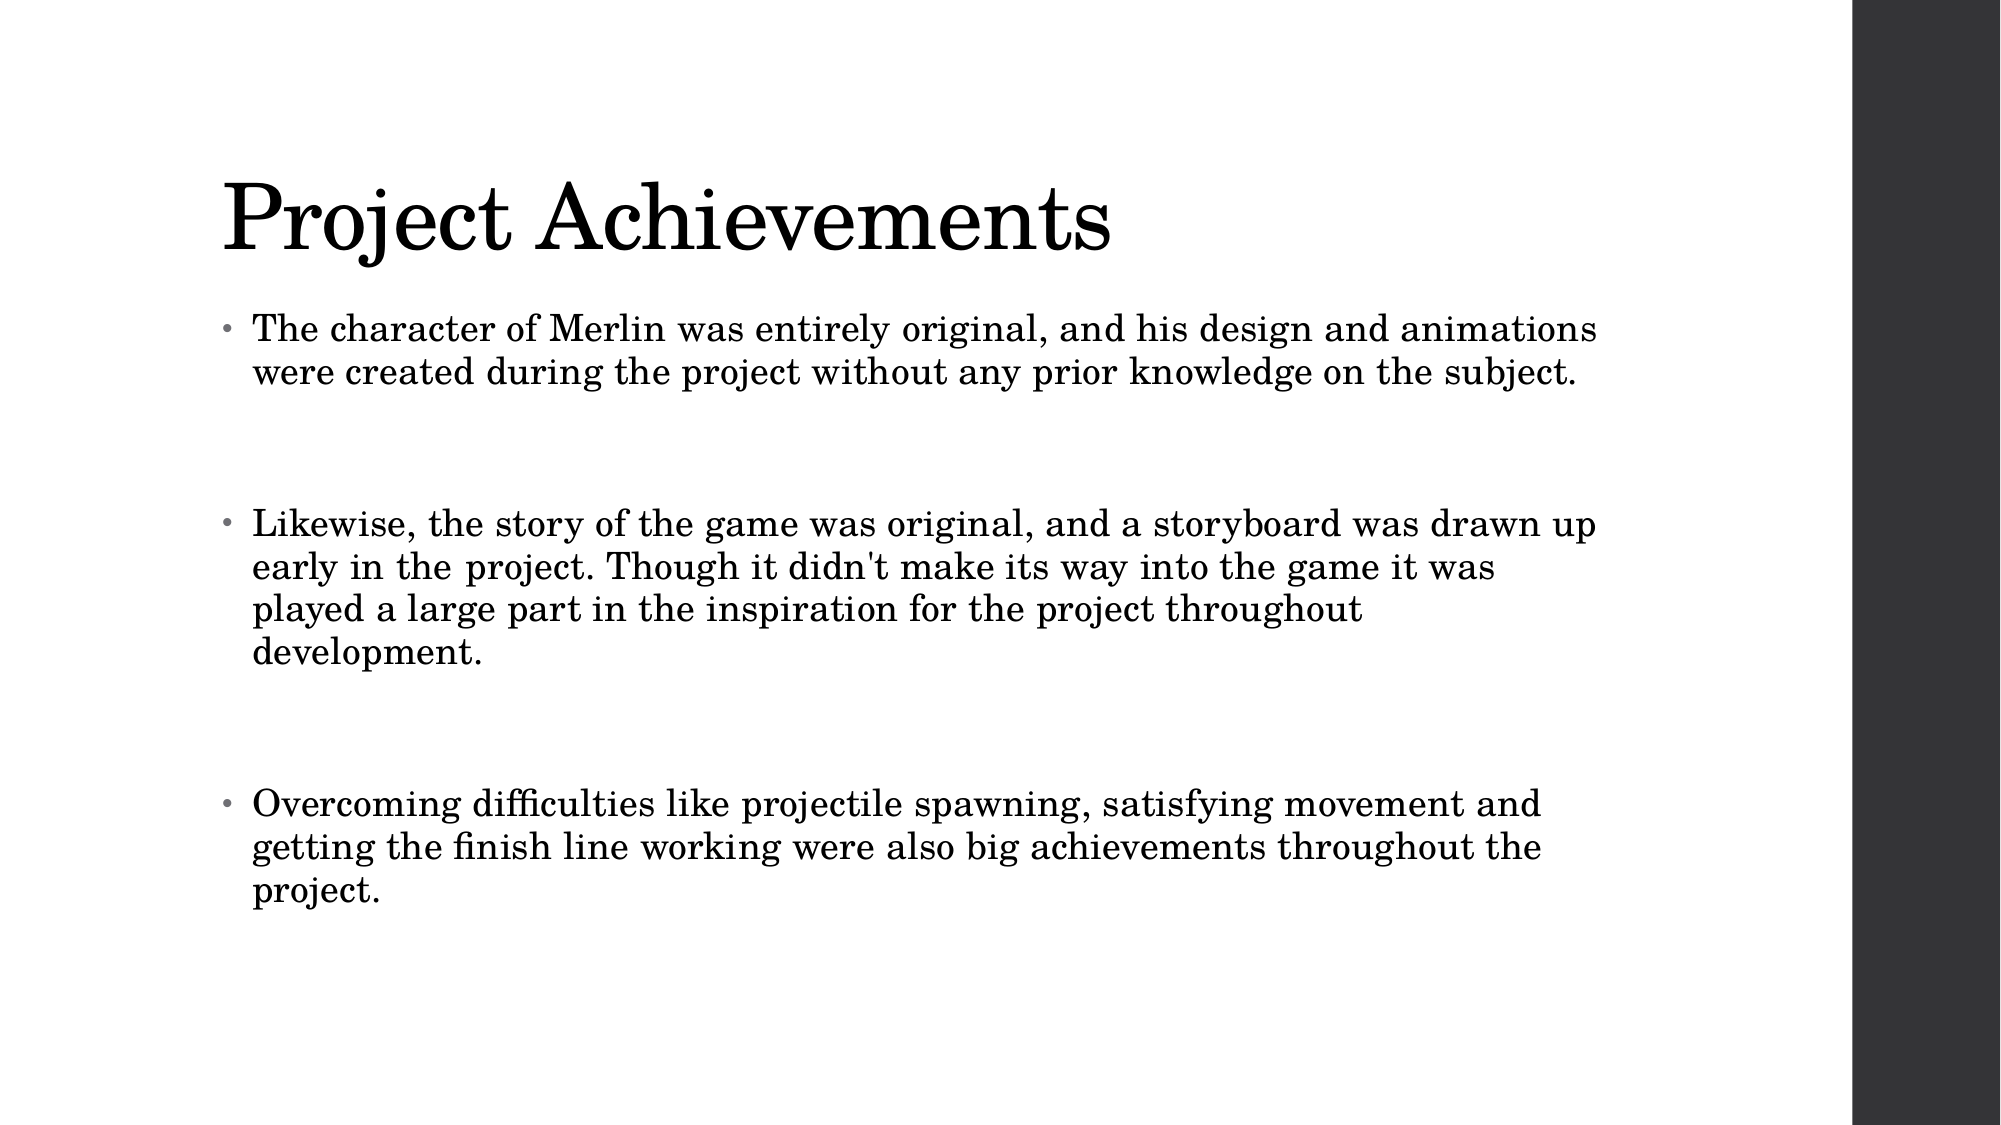

# Project Achievements
The character of Merlin was entirely original, and his design and animations were created during the project without any prior knowledge on the subject.

Likewise, the story of the game was original, and a storyboard was drawn up early in the project. Though it didn't make its way into the game it was played a large part in the inspiration for the project throughout development.

Overcoming difficulties like projectile spawning, satisfying movement and getting the finish line working were also big achievements throughout the project.